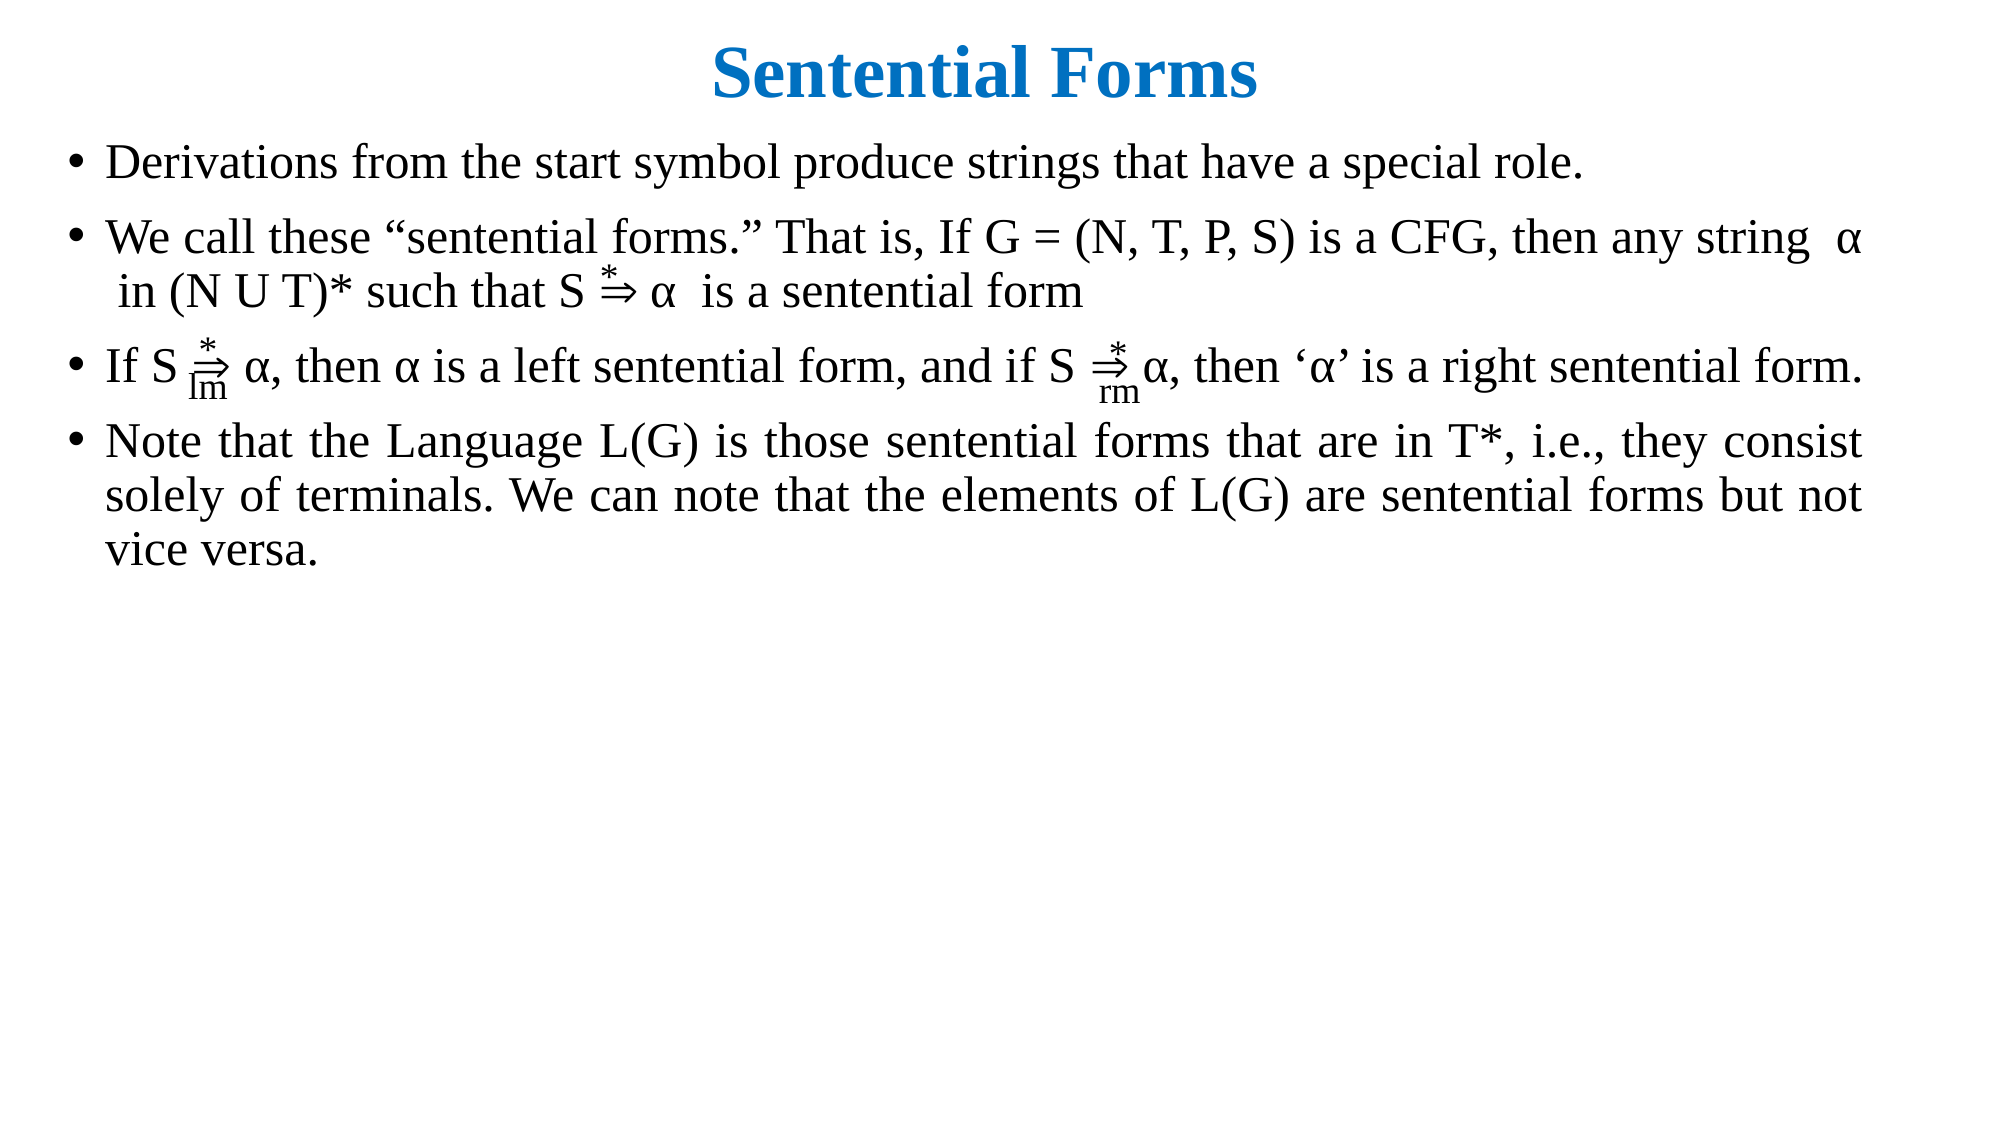

Sentential Forms
Derivations from the start symbol produce strings that have a special role.
We call these “sentential forms.” That is, If G = (N, T, P, S) is a CFG, then any string  α  in (N U T)* such that S ⇒ α  is a sentential form
If S ⇒ α, then α is a left sentential form, and if S ⇒ α, then ‘α’ is a right sentential form.
Note that the Language L(G) is those sentential forms that are in T*, i.e., they consist solely of terminals. We can note that the elements of L(G) are sentential forms but not vice versa.

*
*
lm
*
rm